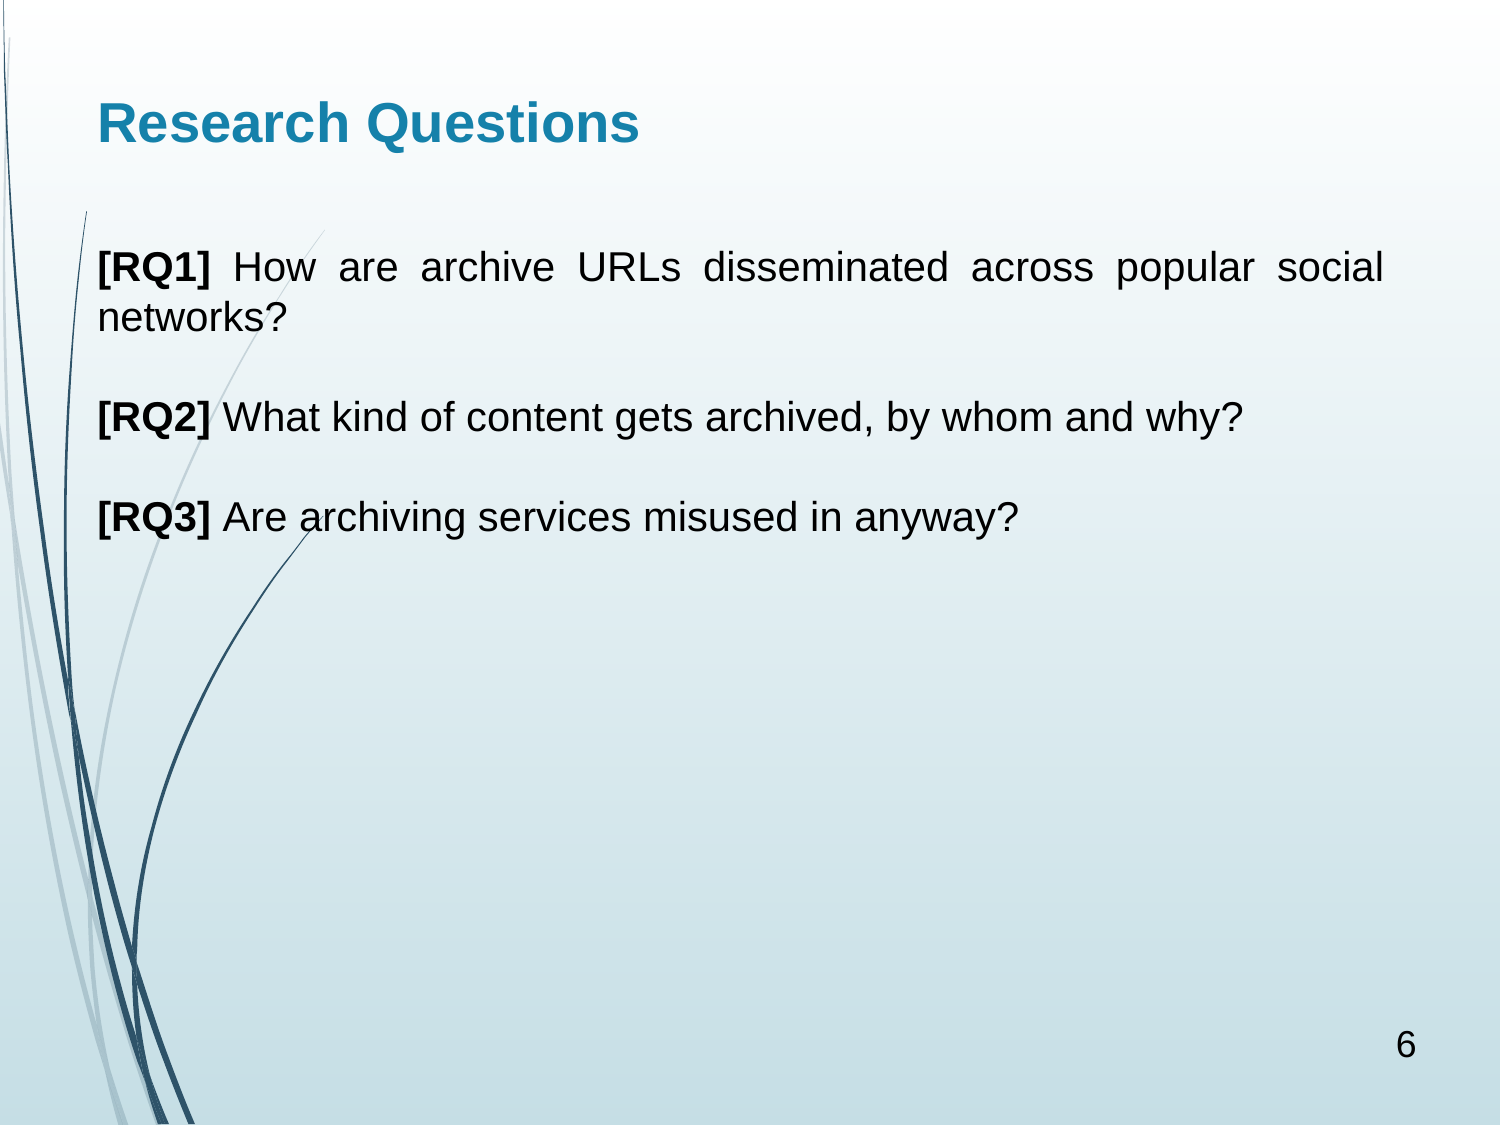

# Research Questions

[RQ1] How are archive URLs disseminated across popular social networks?

[RQ2] What kind of content gets archived, by whom and why?

[RQ3] Are archiving services misused in anyway?
6